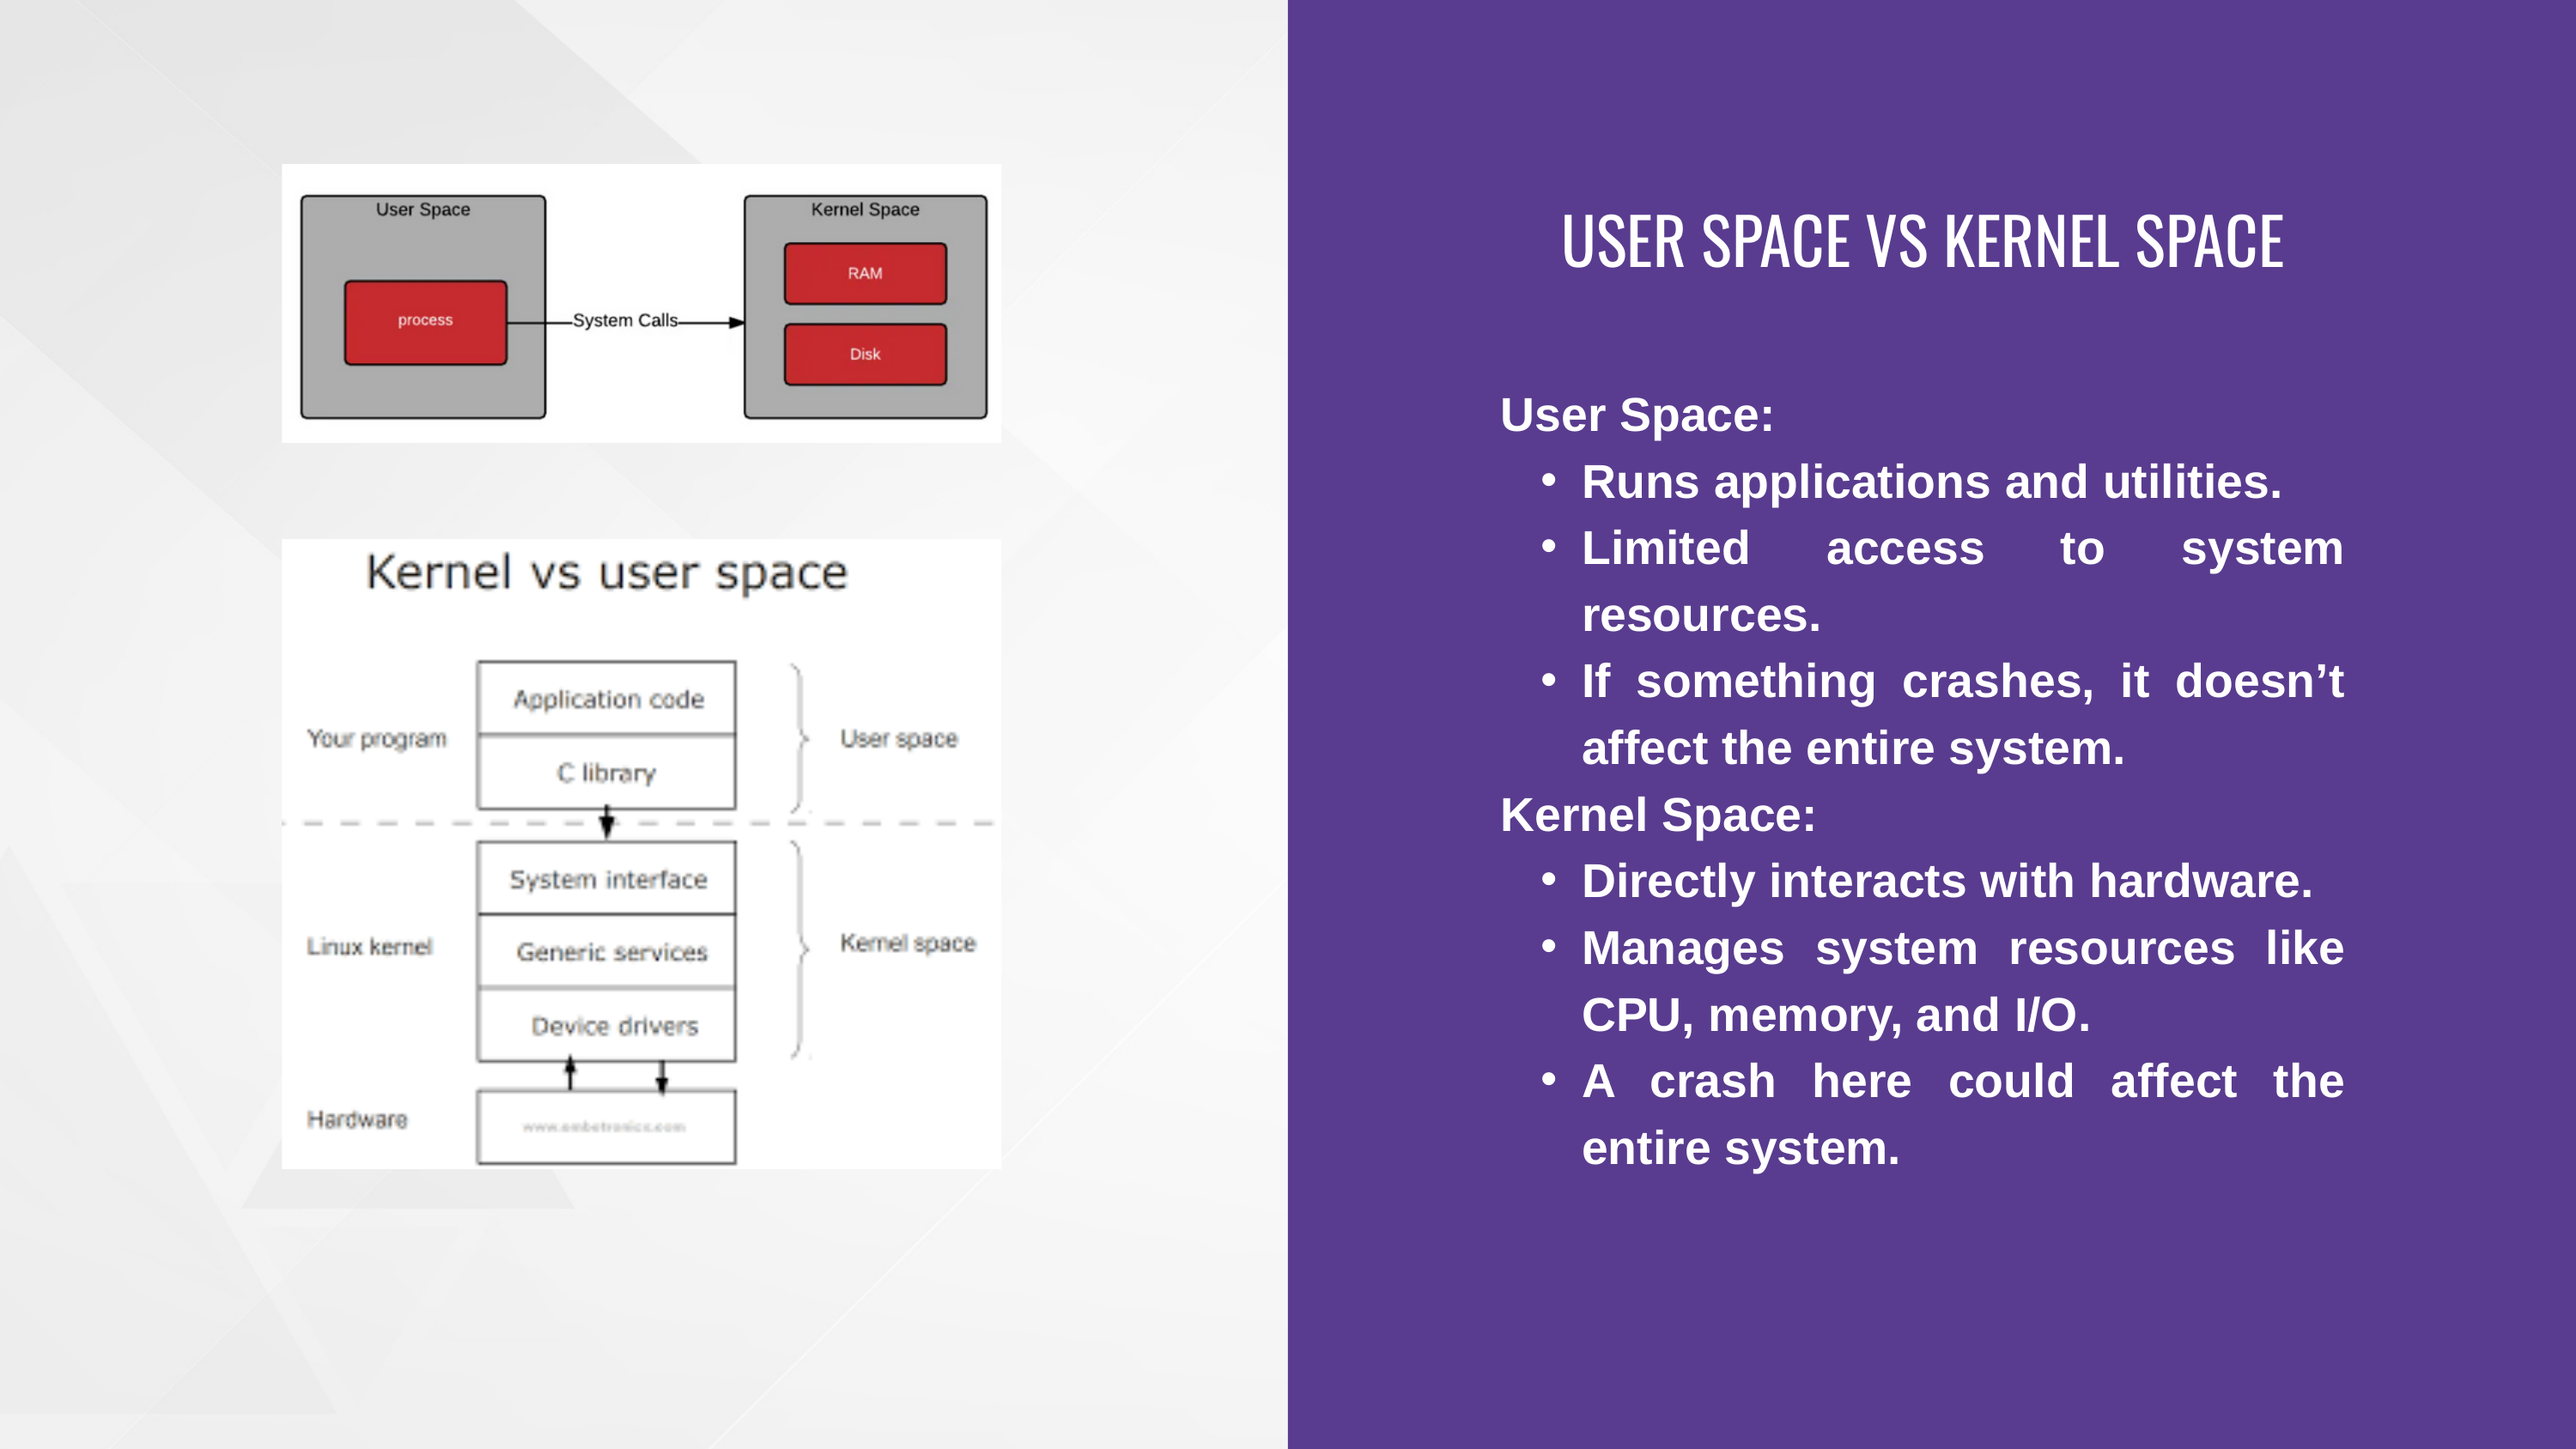

USER SPACE VS KERNEL SPACE
User Space:
Runs applications and utilities.
Limited access to system resources.
If something crashes, it doesn’t affect the entire system.
Kernel Space:
Directly interacts with hardware.
Manages system resources like CPU, memory, and I/O.
A crash here could affect the entire system.